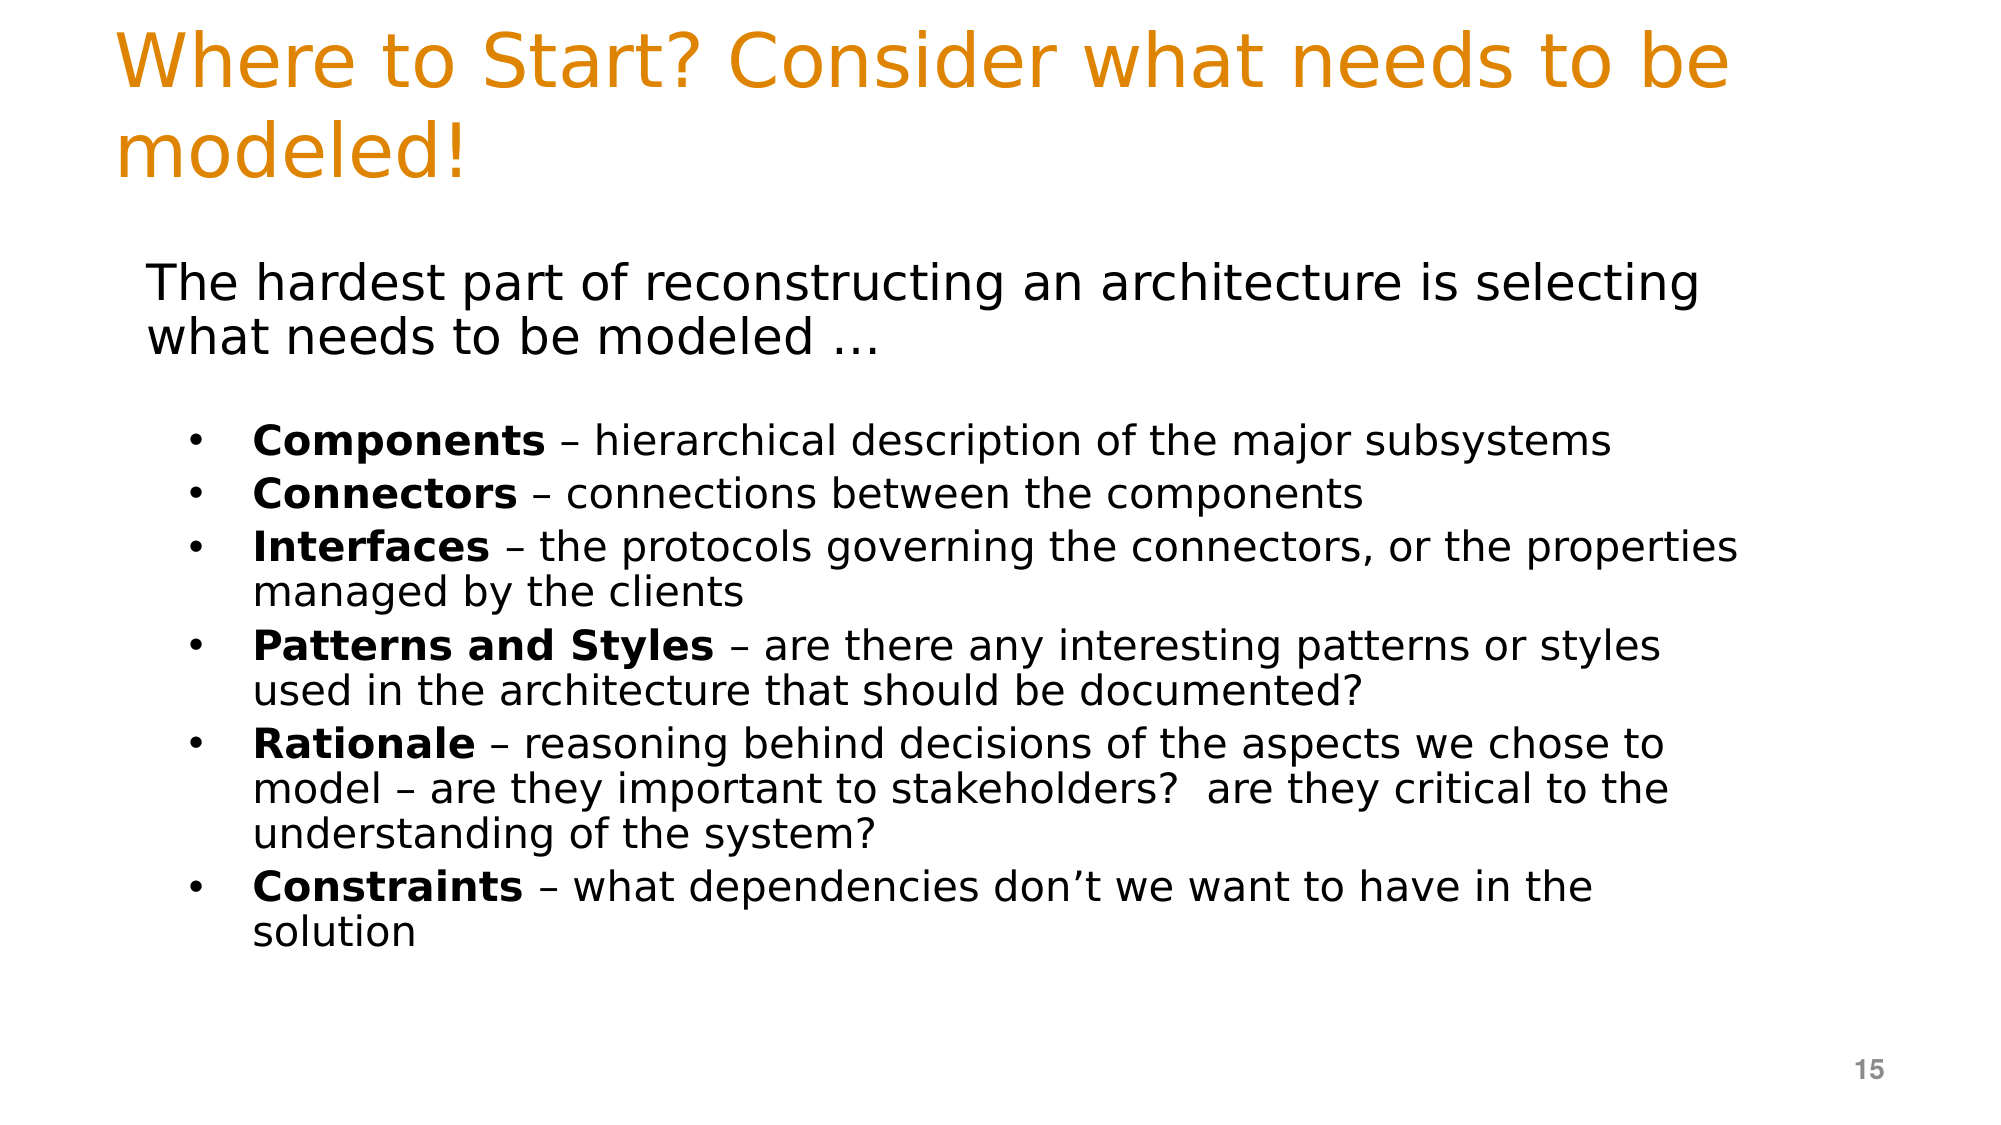

# Where to Start? Consider what needs to be modeled!
The hardest part of reconstructing an architecture is selecting what needs to be modeled …
Components – hierarchical description of the major subsystems
Connectors – connections between the components
Interfaces – the protocols governing the connectors, or the properties managed by the clients
Patterns and Styles – are there any interesting patterns or styles used in the architecture that should be documented?
Rationale – reasoning behind decisions of the aspects we chose to model – are they important to stakeholders?  are they critical to the understanding of the system?
Constraints – what dependencies don’t we want to have in the solution
15